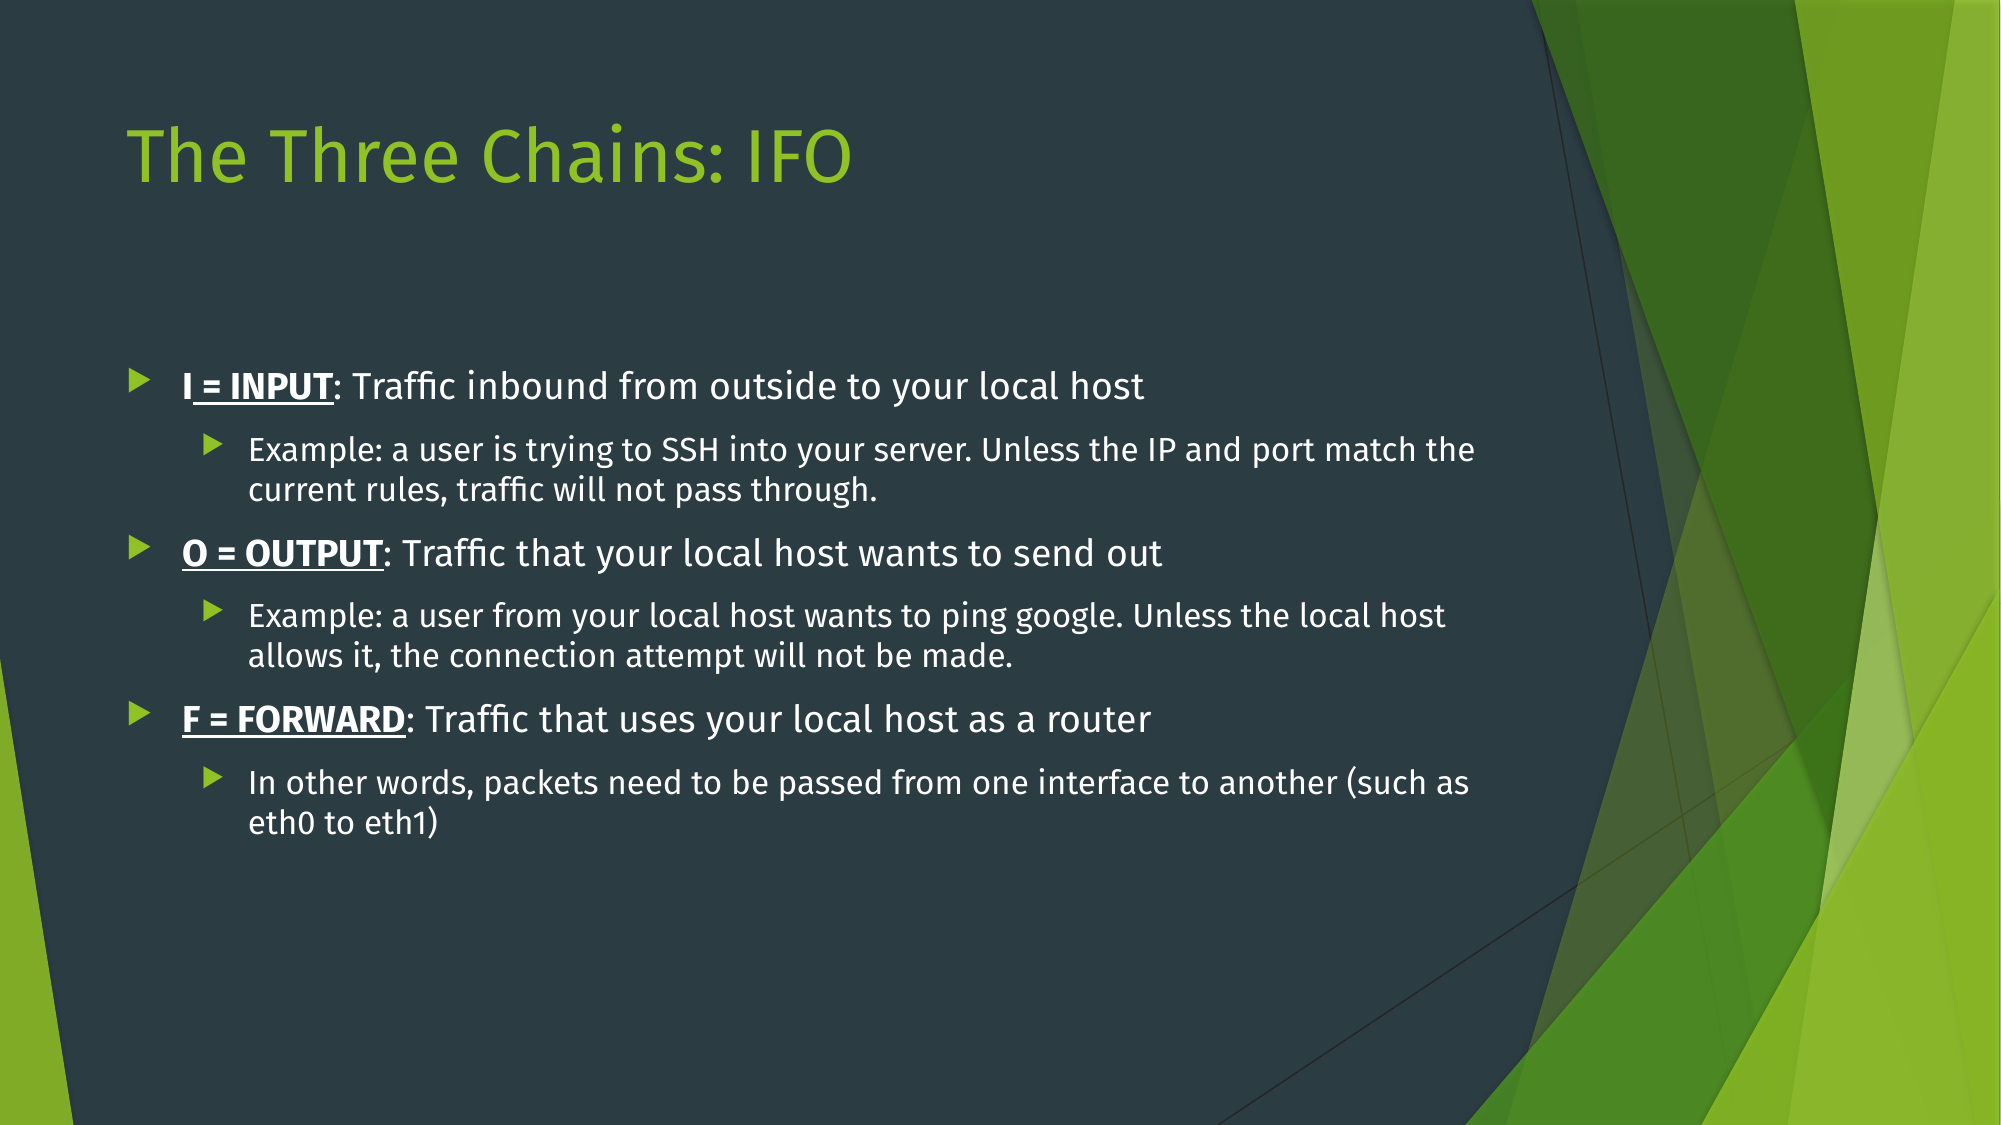

# The Three Chains: IFO
I = INPUT: Traffic inbound from outside to your local host
Example: a user is trying to SSH into your server. Unless the IP and port match the current rules, traffic will not pass through.
O = OUTPUT: Traffic that your local host wants to send out
Example: a user from your local host wants to ping google. Unless the local host allows it, the connection attempt will not be made.
F = FORWARD: Traffic that uses your local host as a router
In other words, packets need to be passed from one interface to another (such as eth0 to eth1)